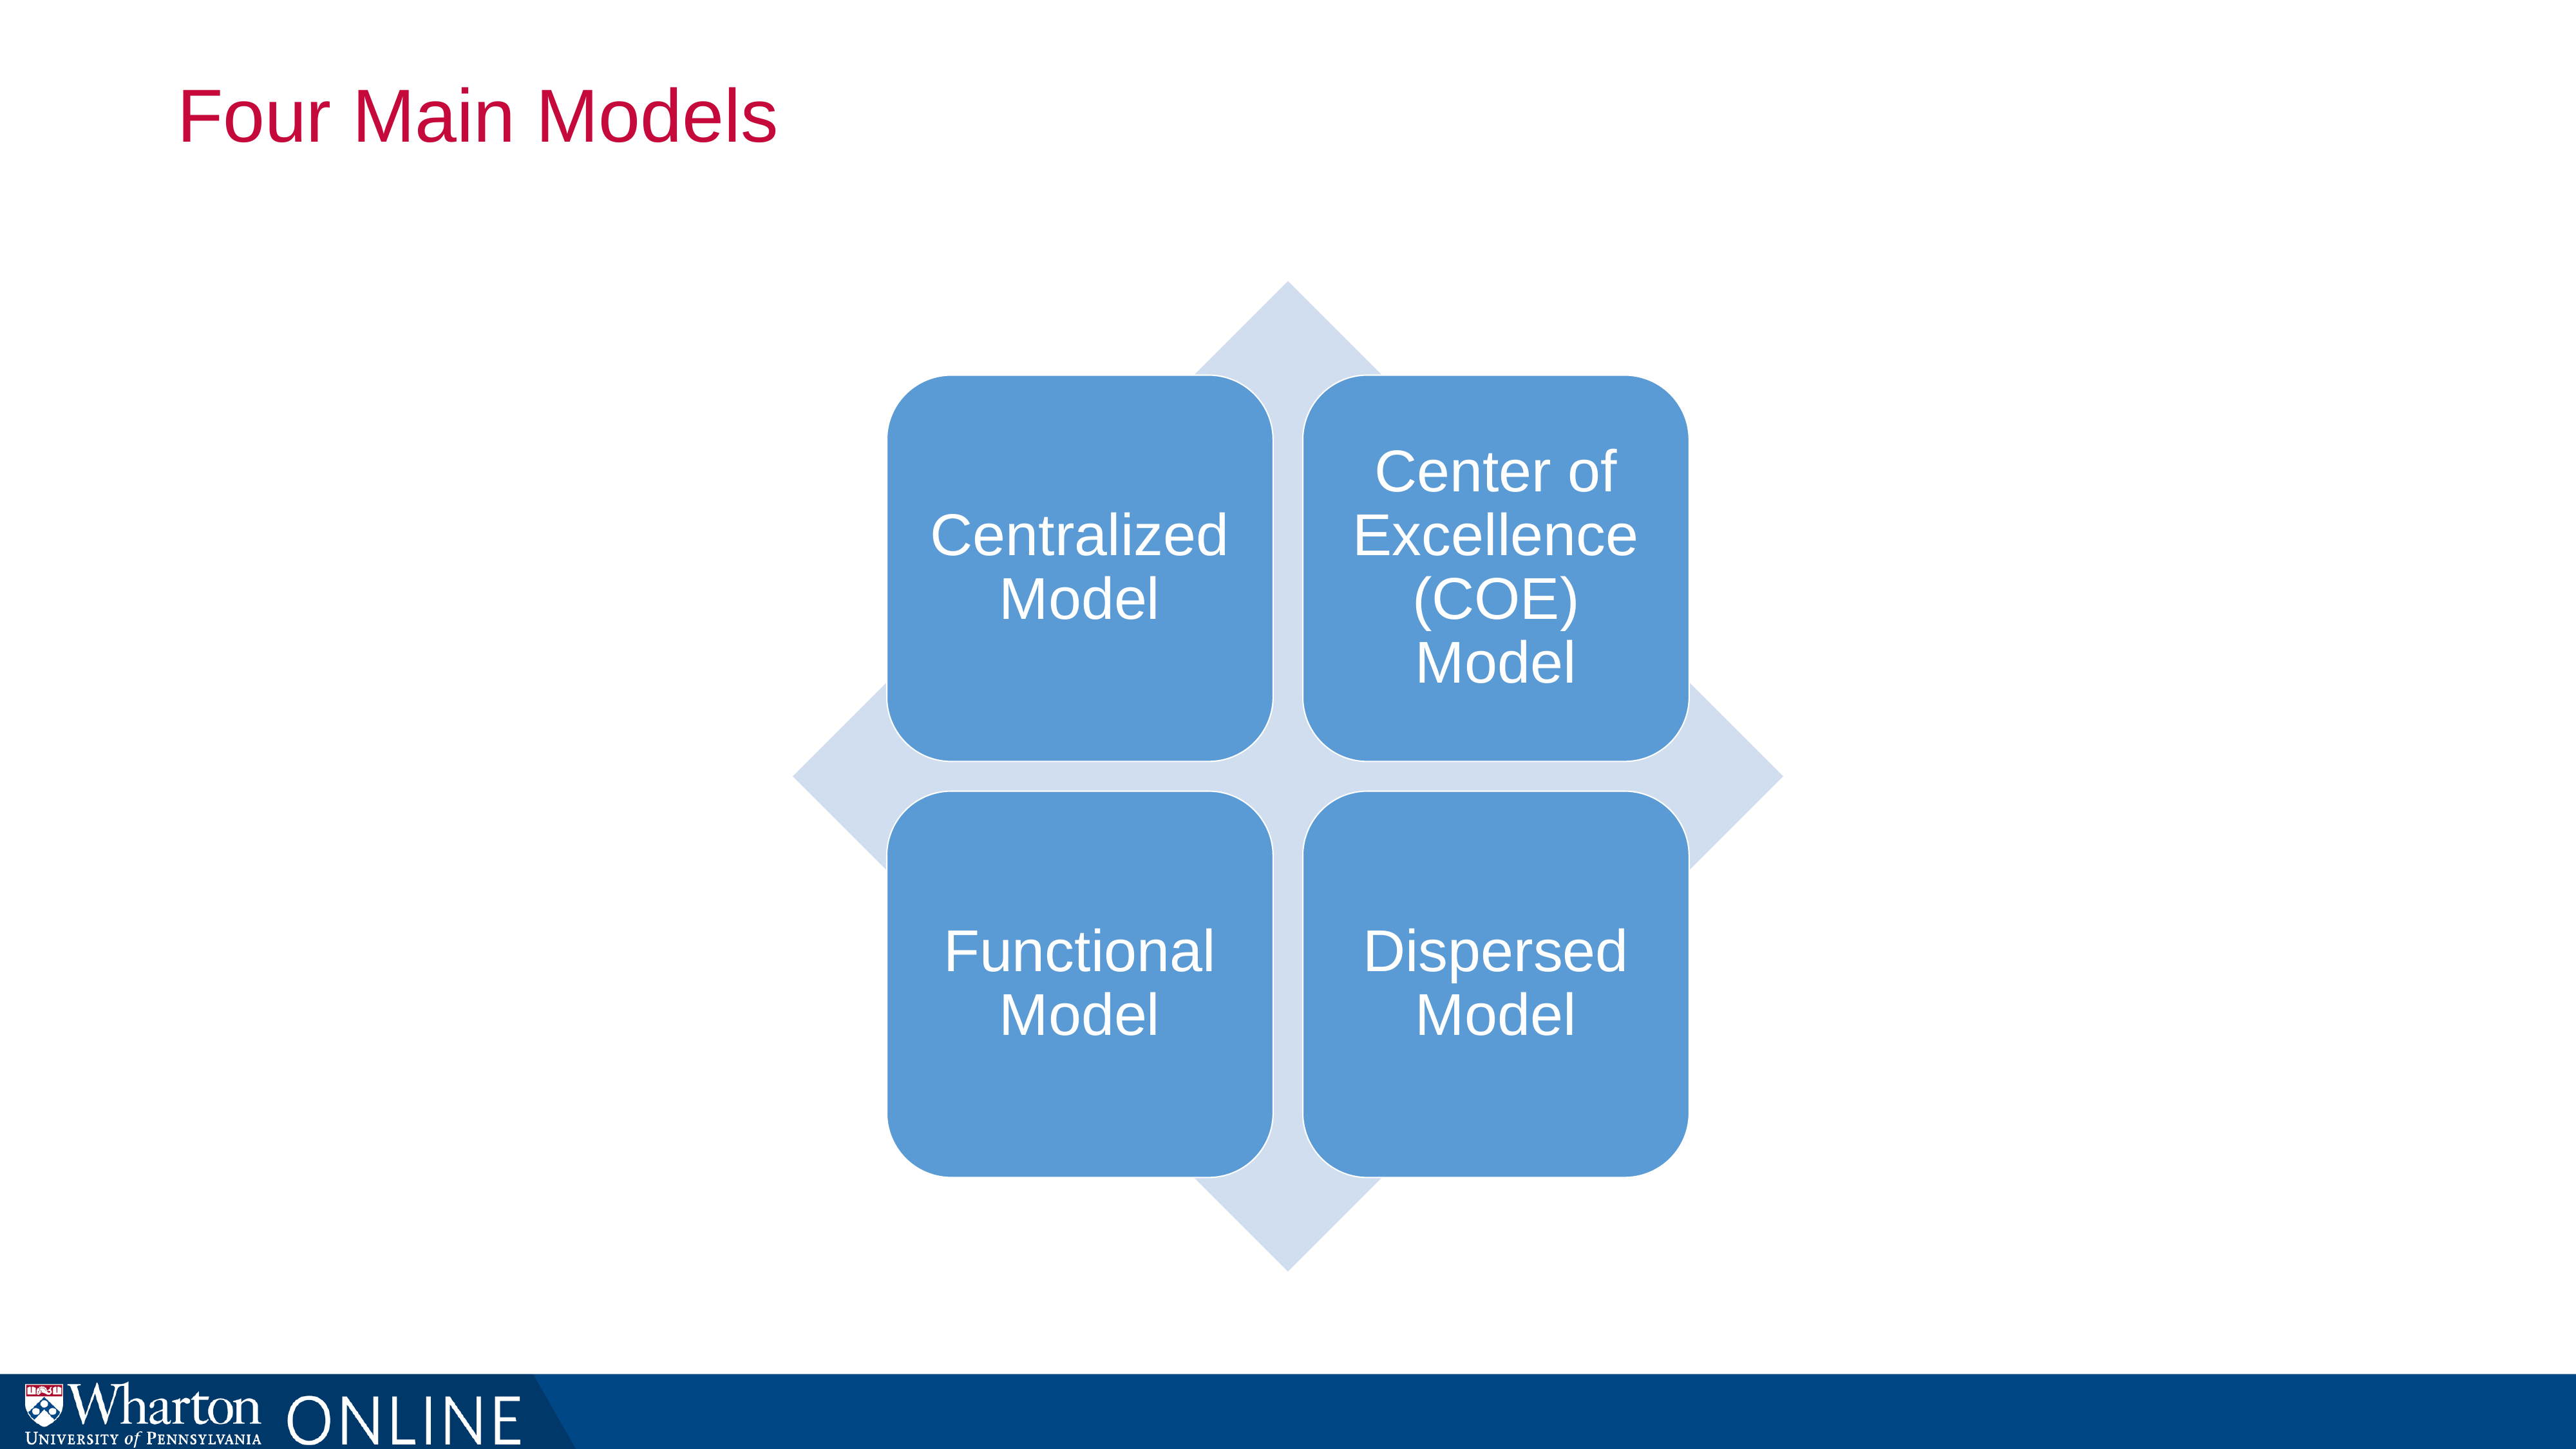

# Four Main Models

Centralized Model

Center of Excellence (COE) Model

Functional Model

Dispersed Model